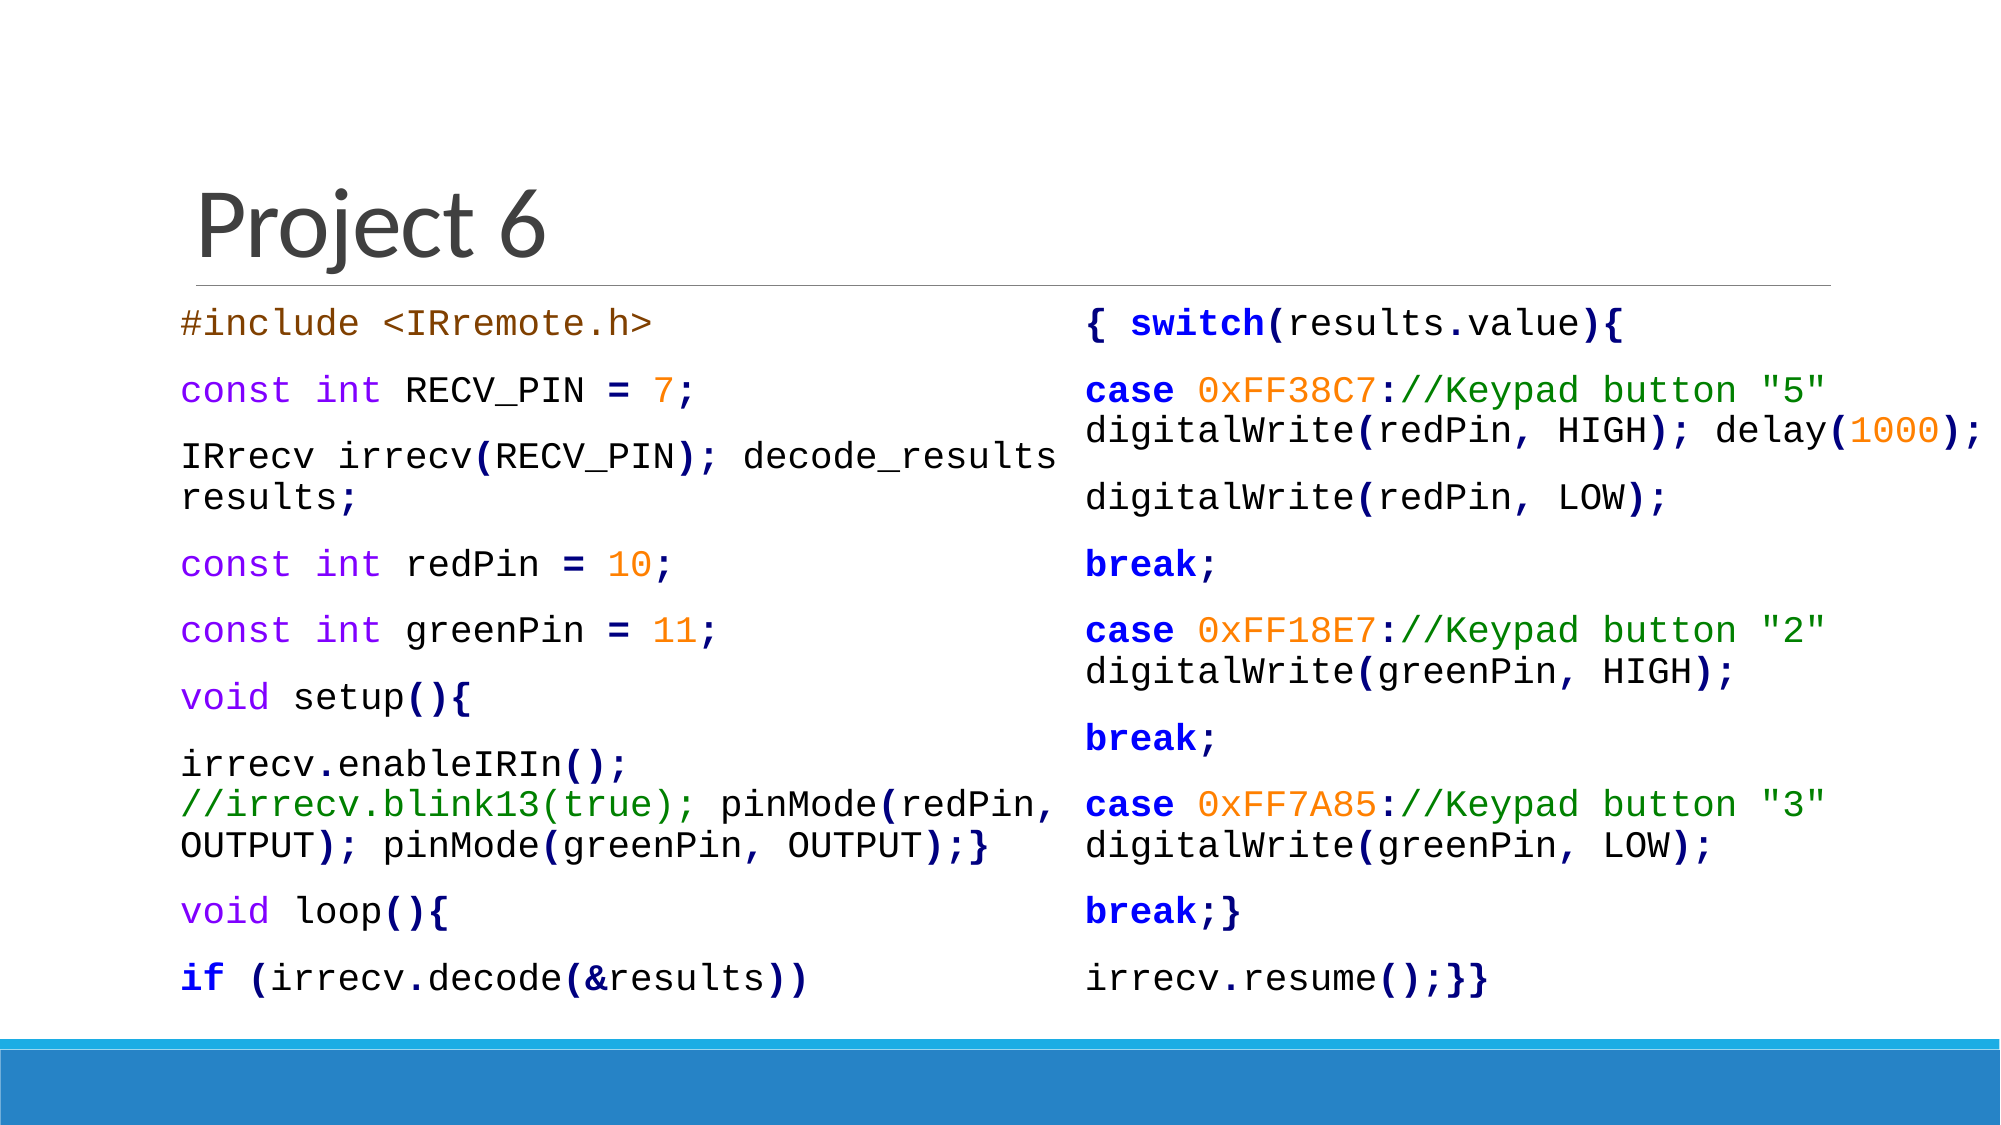

# Project 6
#include <IRremote.h>
const int RECV_PIN = 7;
IRrecv irrecv(RECV_PIN); decode_results results;
const int redPin = 10;
const int greenPin = 11;
void setup(){
irrecv.enableIRIn(); //irrecv.blink13(true); pinMode(redPin, OUTPUT); pinMode(greenPin, OUTPUT);}
void loop(){
if (irrecv.decode(&results)){ switch(results.value){
case 0xFF38C7://Keypad button "5" digitalWrite(redPin, HIGH); delay(1000);
digitalWrite(redPin, LOW);
break;
case 0xFF18E7://Keypad button "2" digitalWrite(greenPin, HIGH);
break;
case 0xFF7A85://Keypad button "3" digitalWrite(greenPin, LOW);
break;}
irrecv.resume();}}